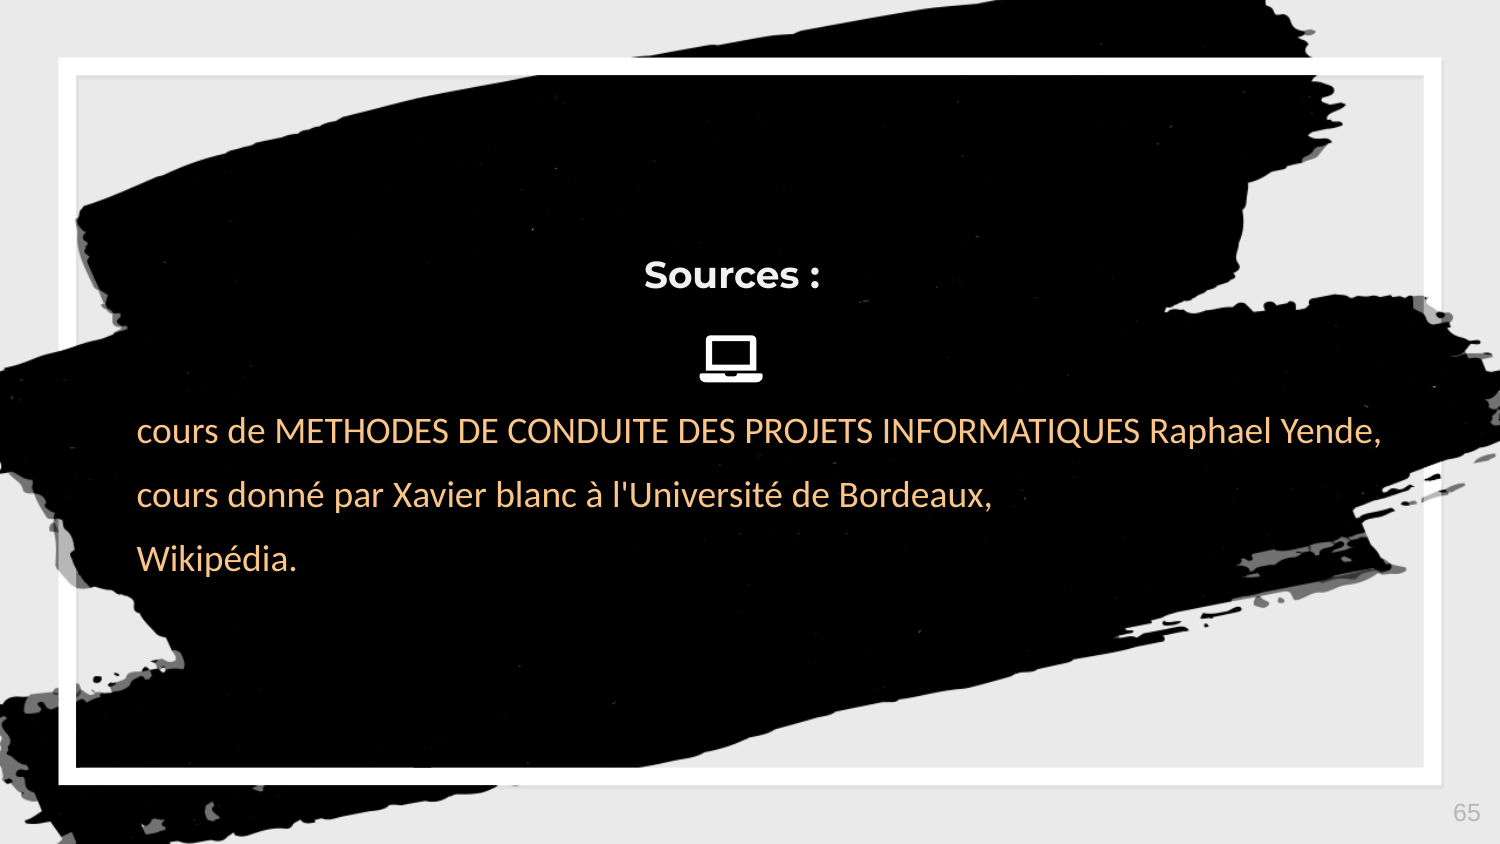

Sources :

cours de METHODES DE CONDUITE DES PROJETS INFORMATIQUES Raphael Yende,
cours donné par Xavier blanc à l'Université de Bordeaux,
Wikipédia.

65